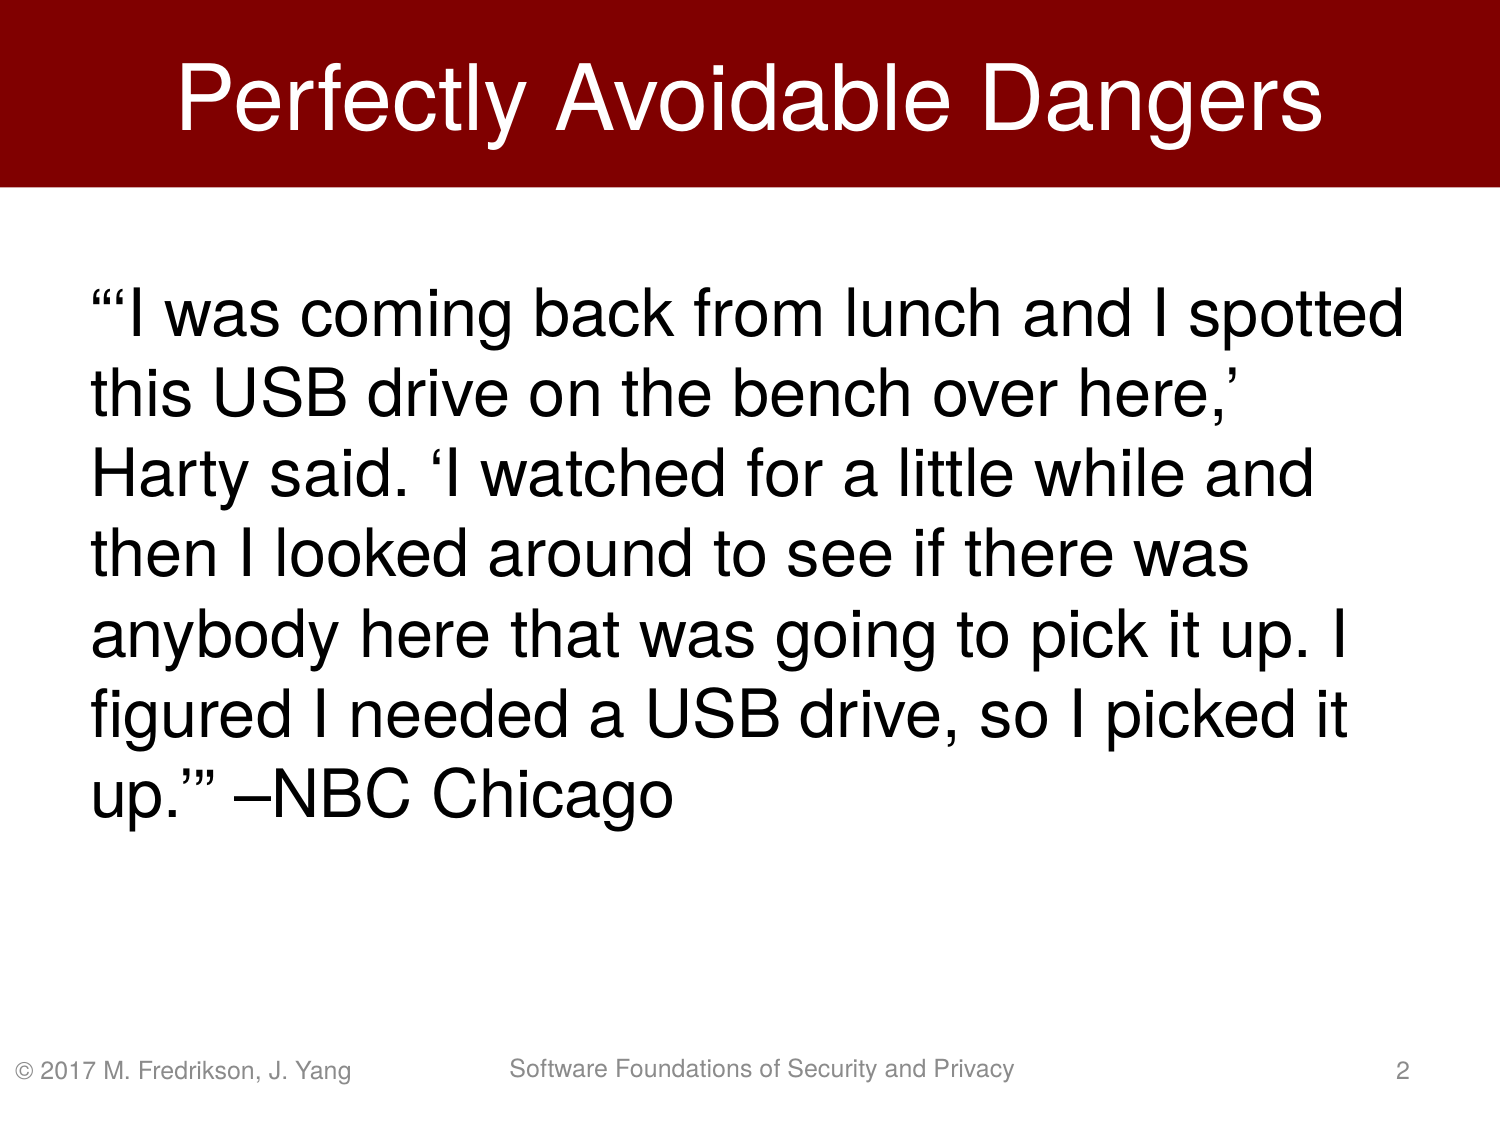

# Perfectly Avoidable Dangers
“‘I was coming back from lunch and I spotted this USB drive on the bench over here,’ Harty said. ‘I watched for a little while and then I looked around to see if there was anybody here that was going to pick it up. I figured I needed a USB drive, so I picked it up.’” –NBC Chicago
© 2017 M. Fredrikson, J. Yang
2